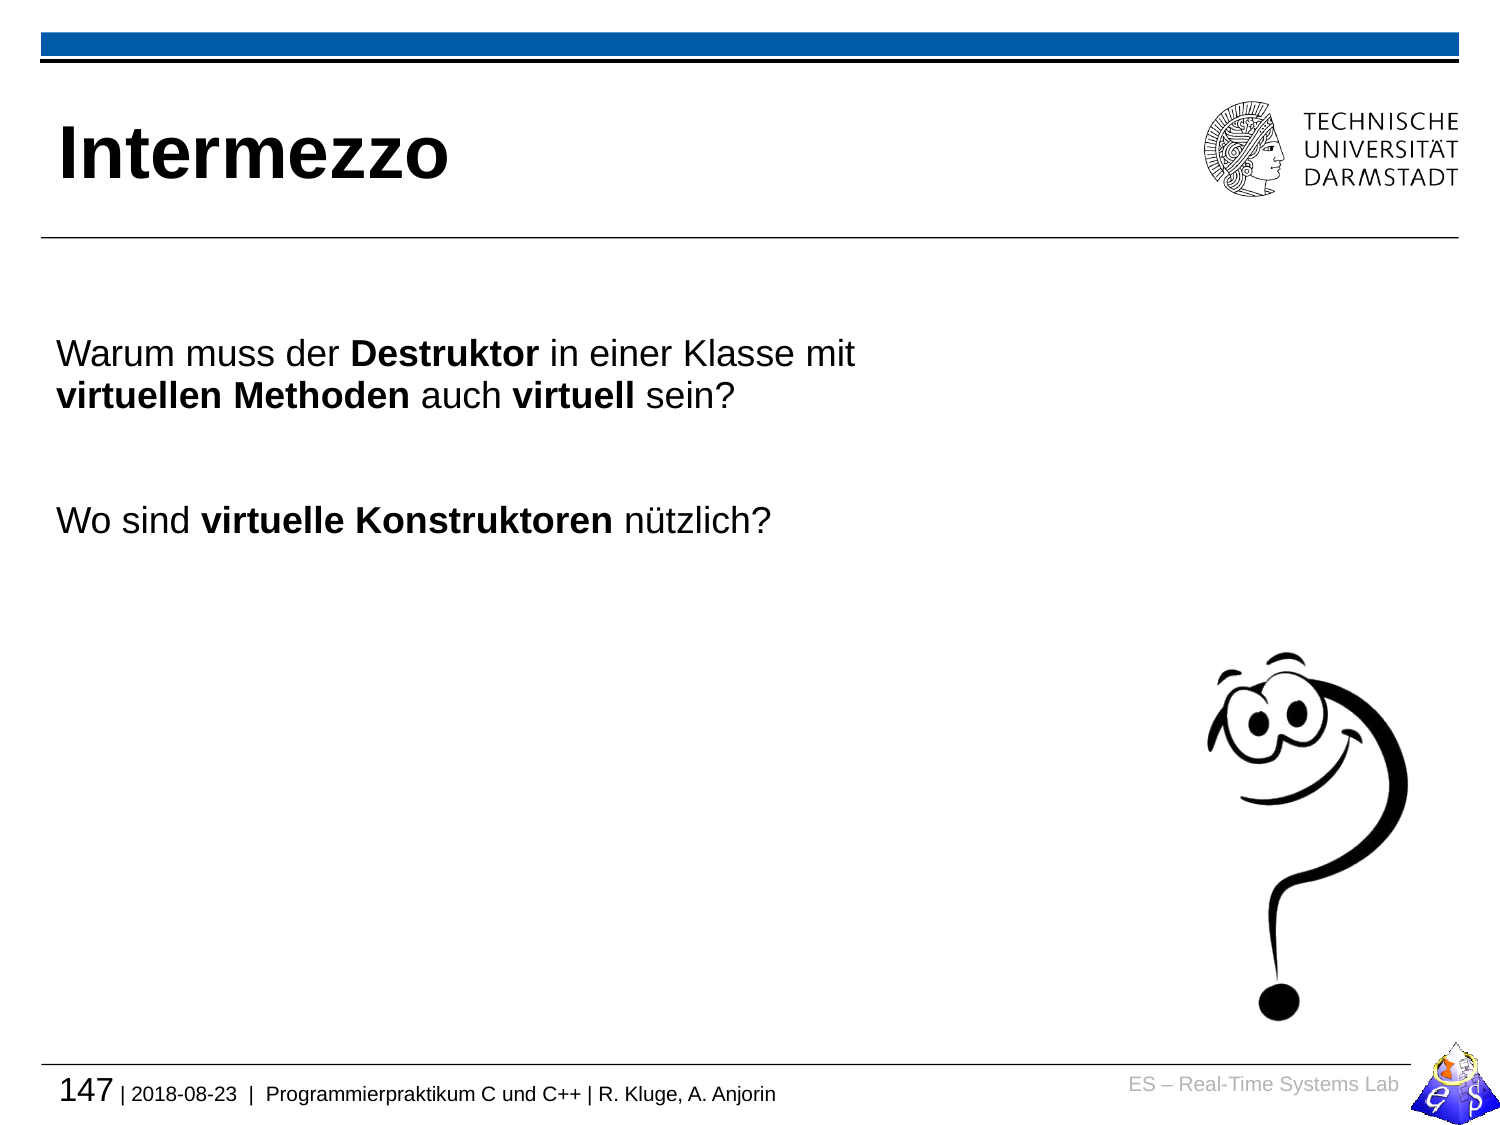

# Intermezzo
Warum muss der Destruktor in einer Klasse mit virtuellen Methoden auch virtuell sein?

Wo sind virtuelle Konstruktoren nützlich?